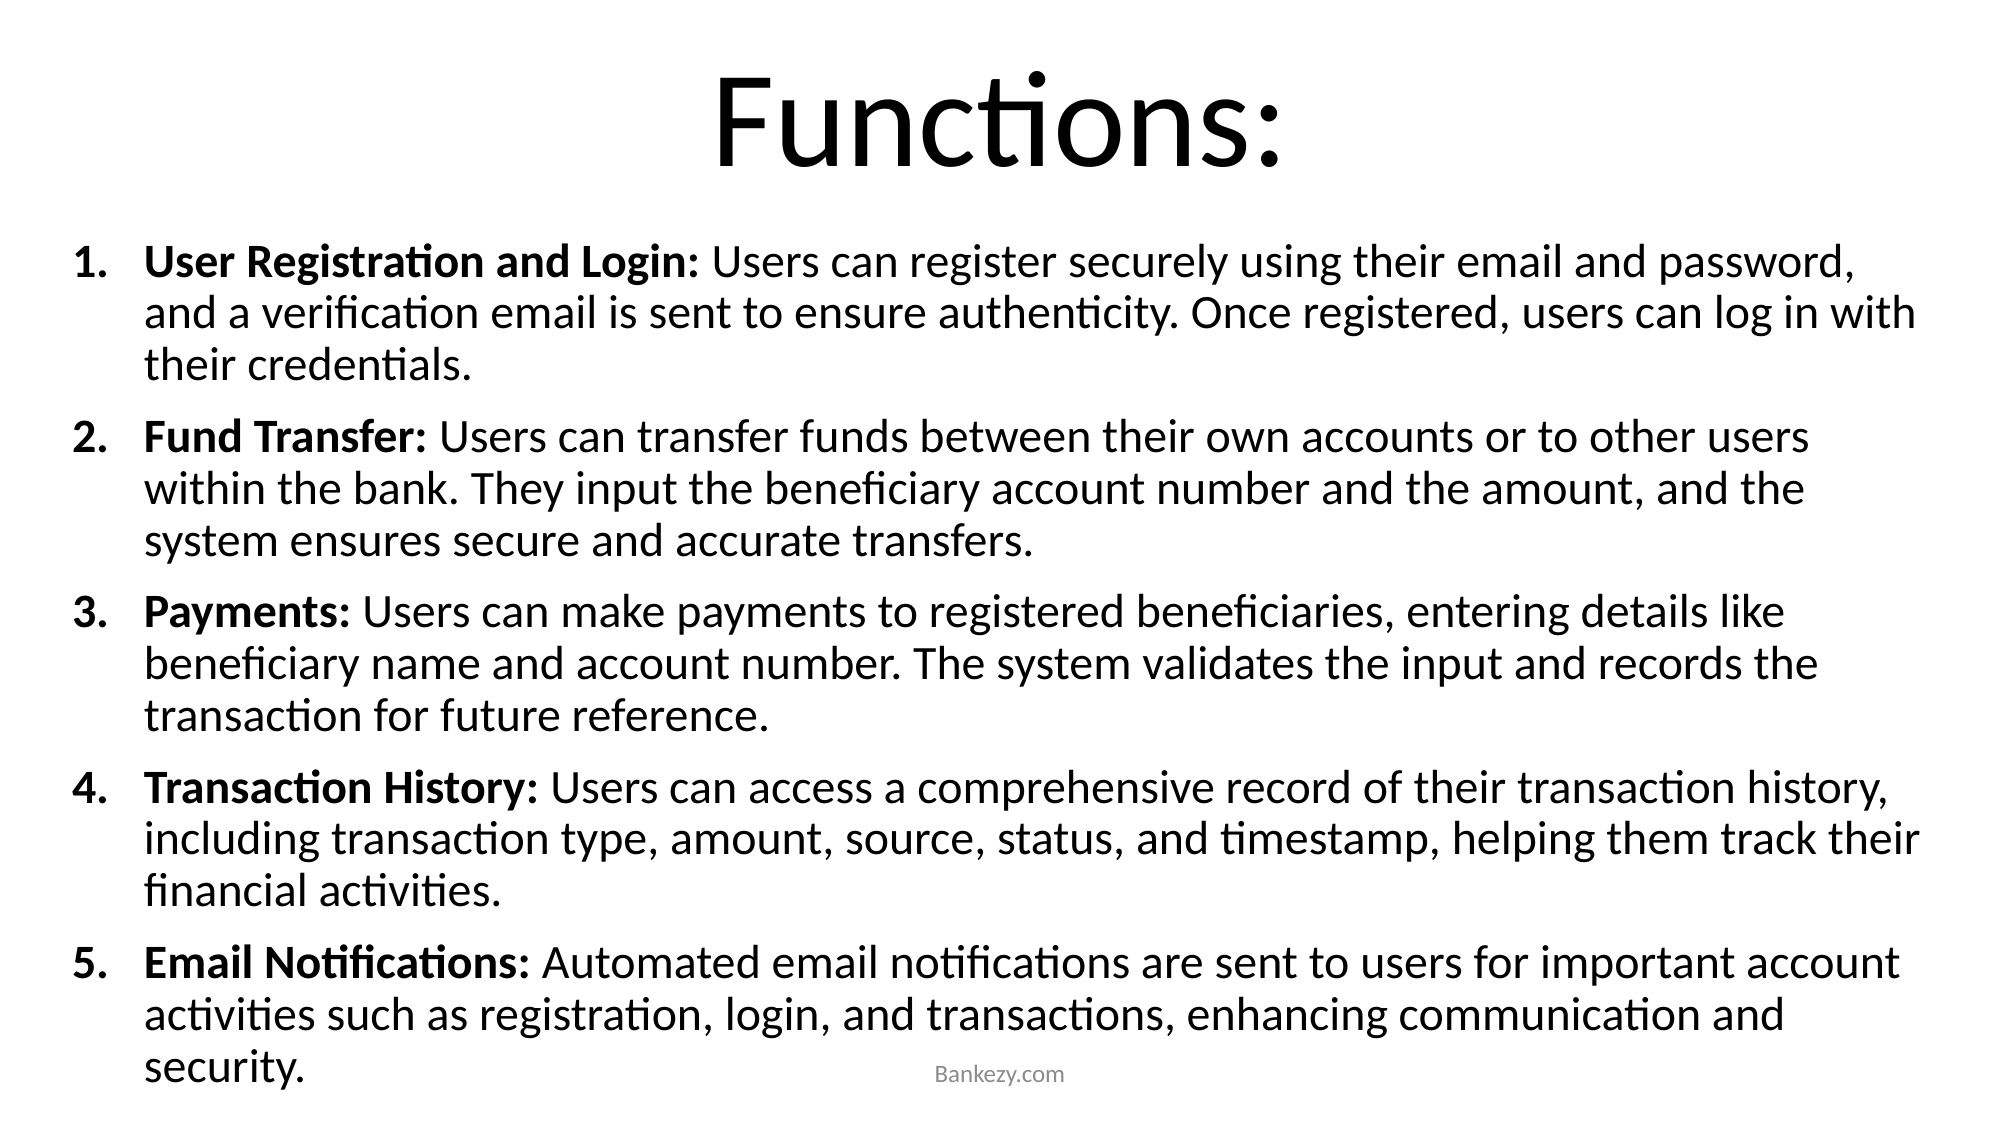

# Functions:
User Registration and Login: Users can register securely using their email and password, and a verification email is sent to ensure authenticity. Once registered, users can log in with their credentials.
Fund Transfer: Users can transfer funds between their own accounts or to other users within the bank. They input the beneficiary account number and the amount, and the system ensures secure and accurate transfers.
Payments: Users can make payments to registered beneficiaries, entering details like beneficiary name and account number. The system validates the input and records the transaction for future reference.
Transaction History: Users can access a comprehensive record of their transaction history, including transaction type, amount, source, status, and timestamp, helping them track their financial activities.
Email Notifications: Automated email notifications are sent to users for important account activities such as registration, login, and transactions, enhancing communication and security.
Bankezy.com